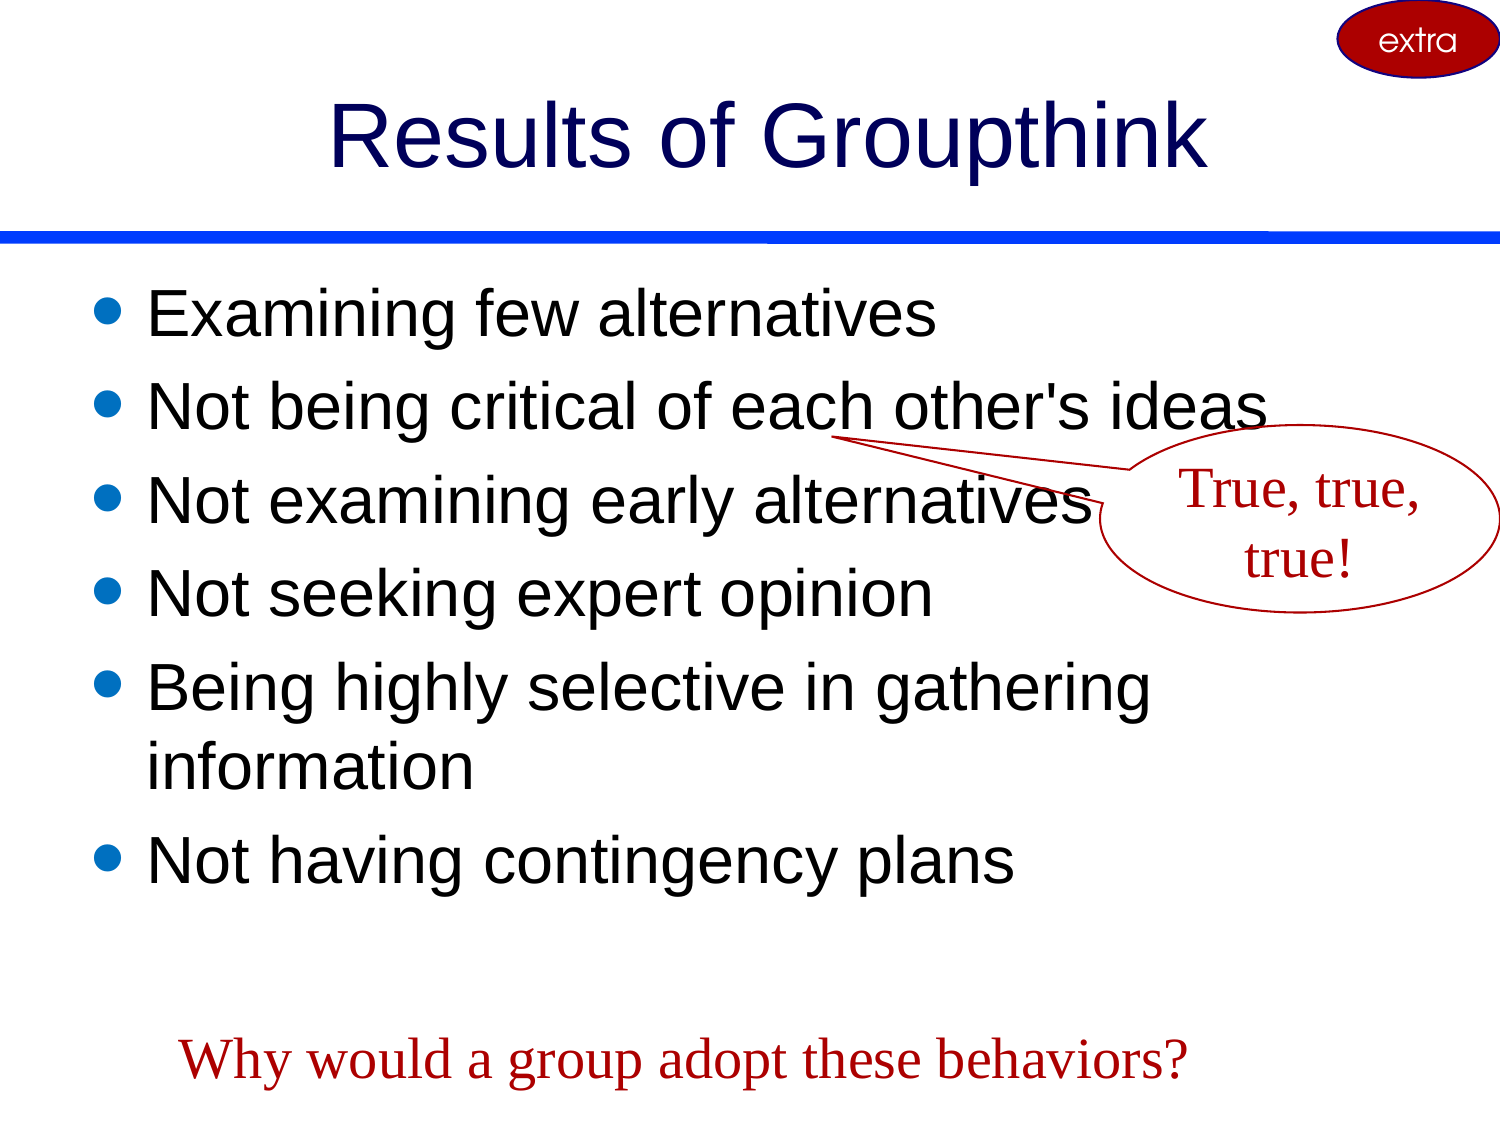

extra
# Results of Groupthink
Examining few alternatives
Not being critical of each other's ideas
Not examining early alternatives
Not seeking expert opinion
Being highly selective in gathering information
Not having contingency plans
True, true, true!
Why would a group adopt these behaviors?